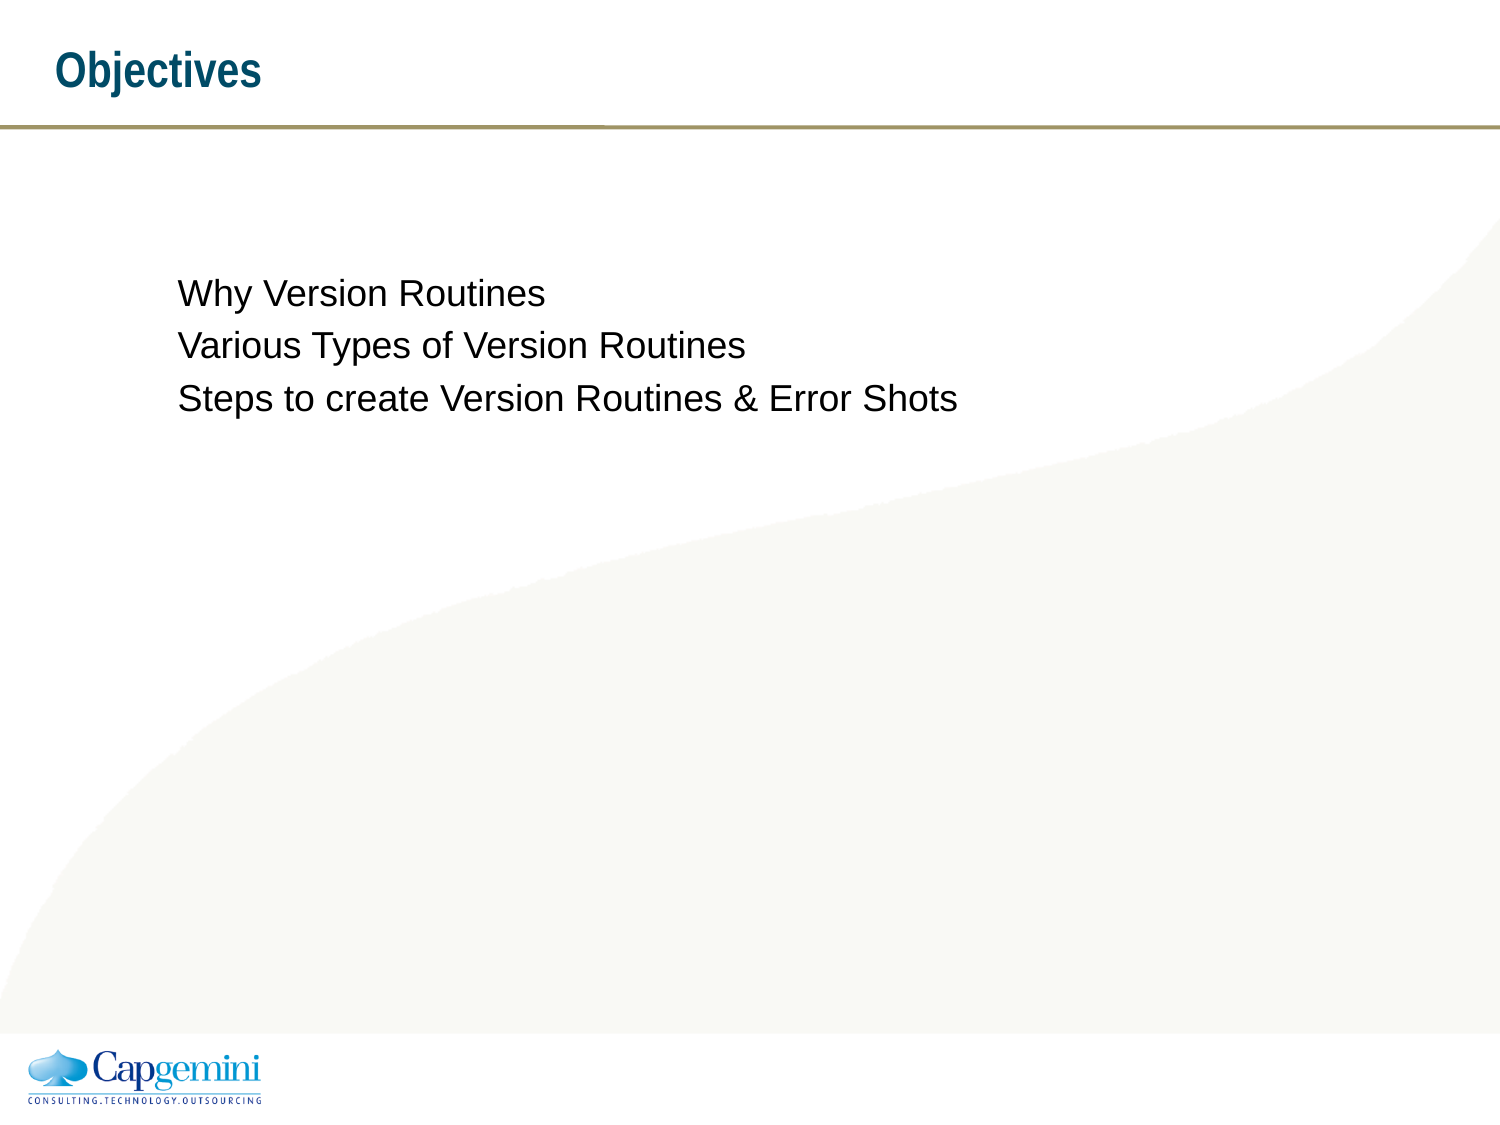

# Objectives
Why Version Routines
Various Types of Version Routines
Steps to create Version Routines & Error Shots